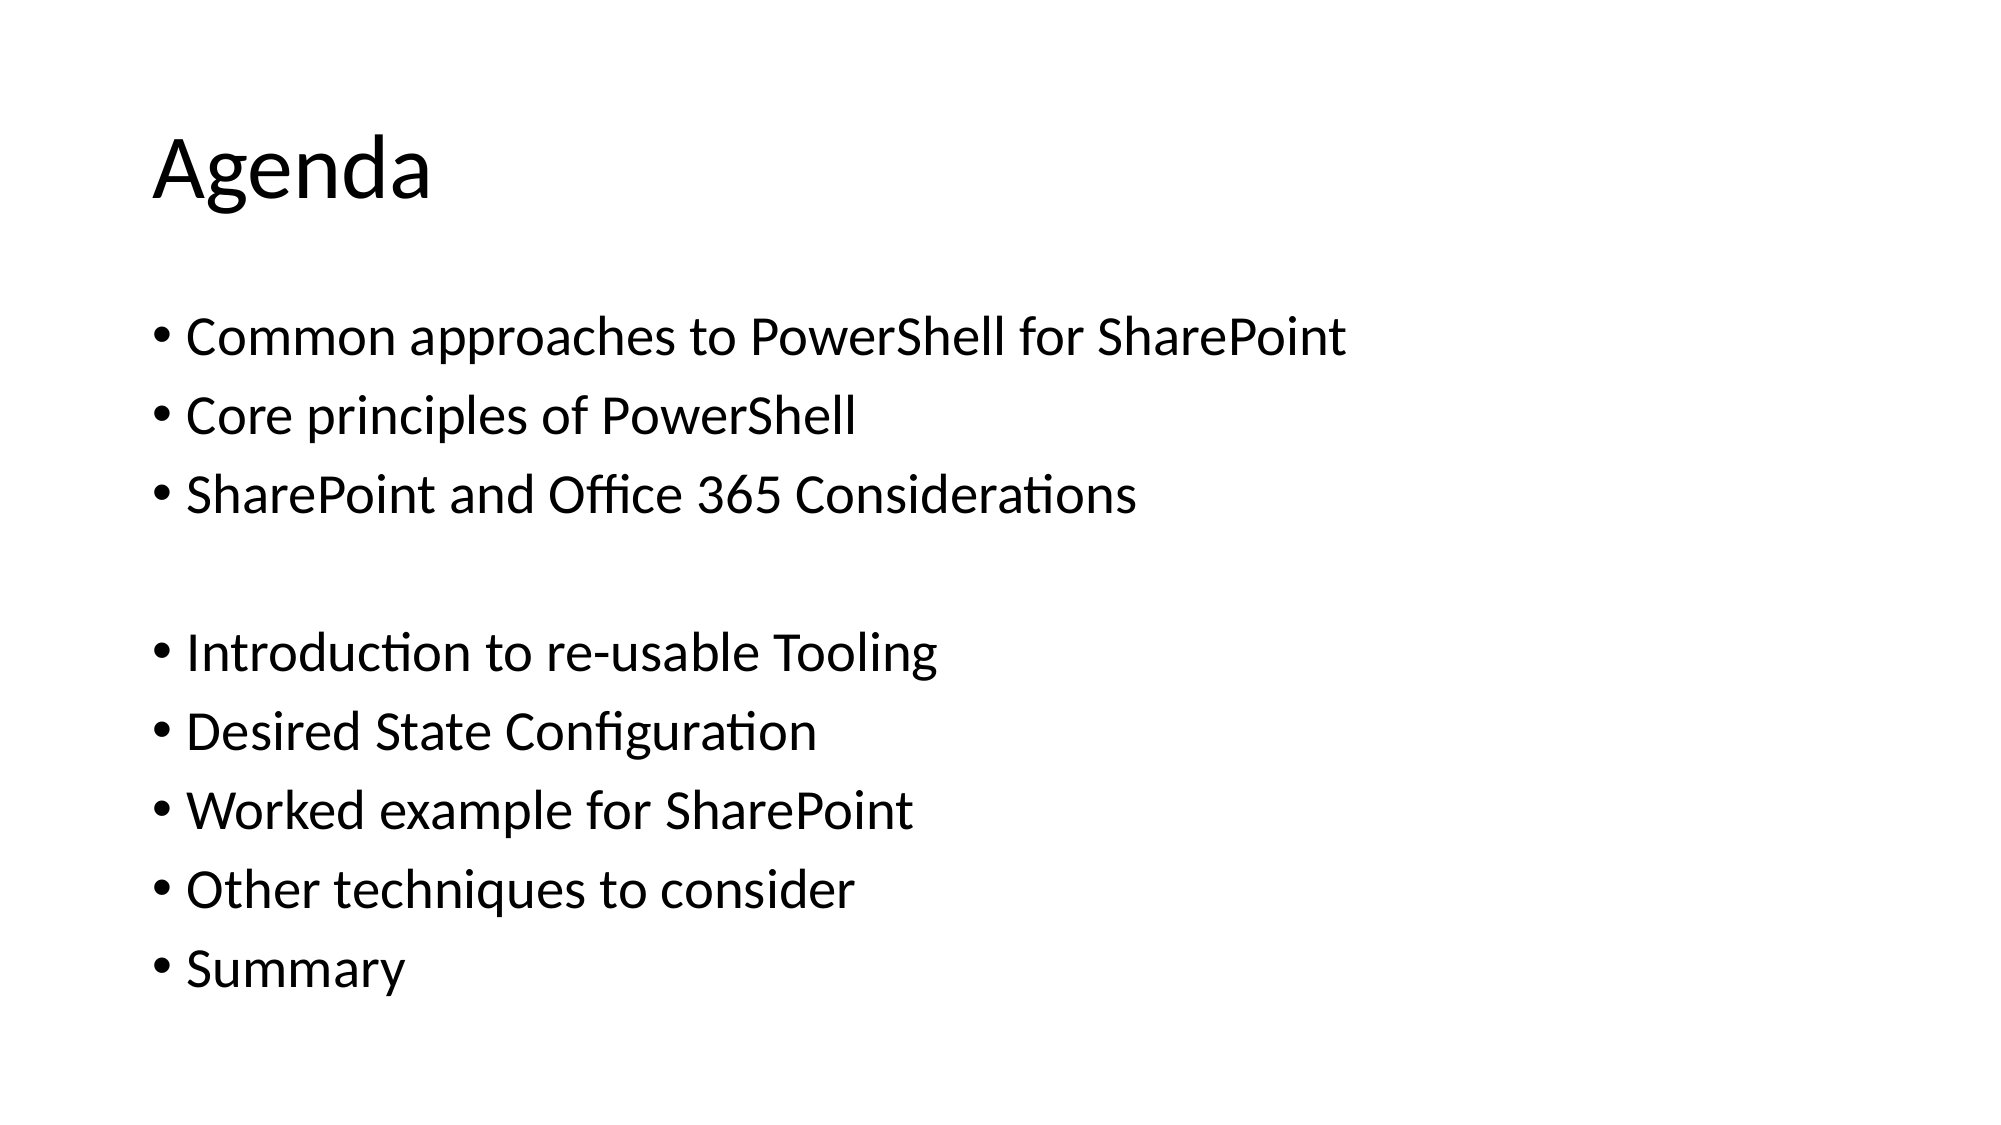

# Agenda
Common approaches to PowerShell for SharePoint
Core principles of PowerShell
SharePoint and Office 365 Considerations

Introduction to re-usable Tooling
Desired State Configuration
Worked example for SharePoint
Other techniques to consider
Summary